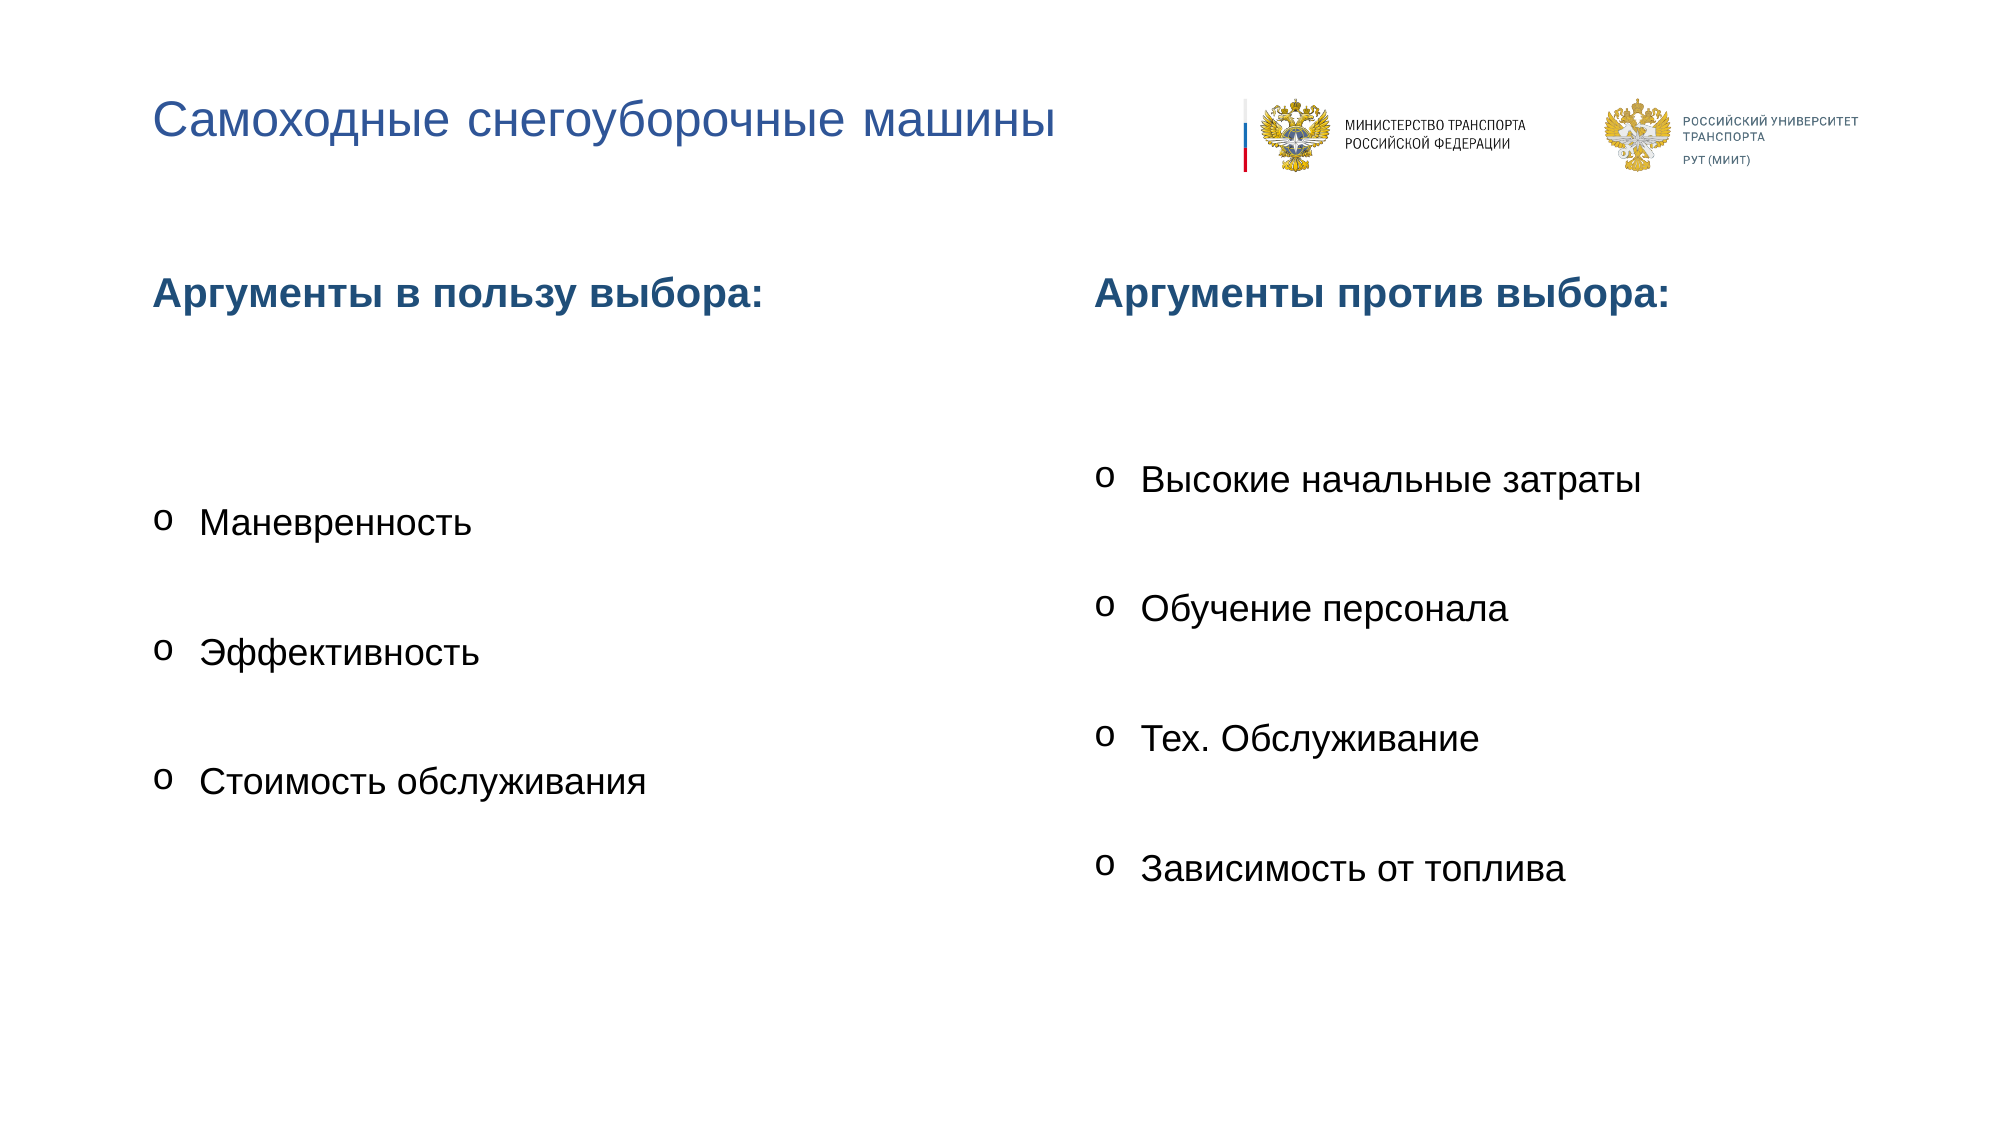

# Самоходные снегоуборочные машины
Аргументы против выбора:

Высокие начальные затраты

Обучение персонала

Тех. Обслуживание

Зависимость от топлива
Аргументы в пользу выбора:

Маневренность

Эффективность

Стоимость обслуживания